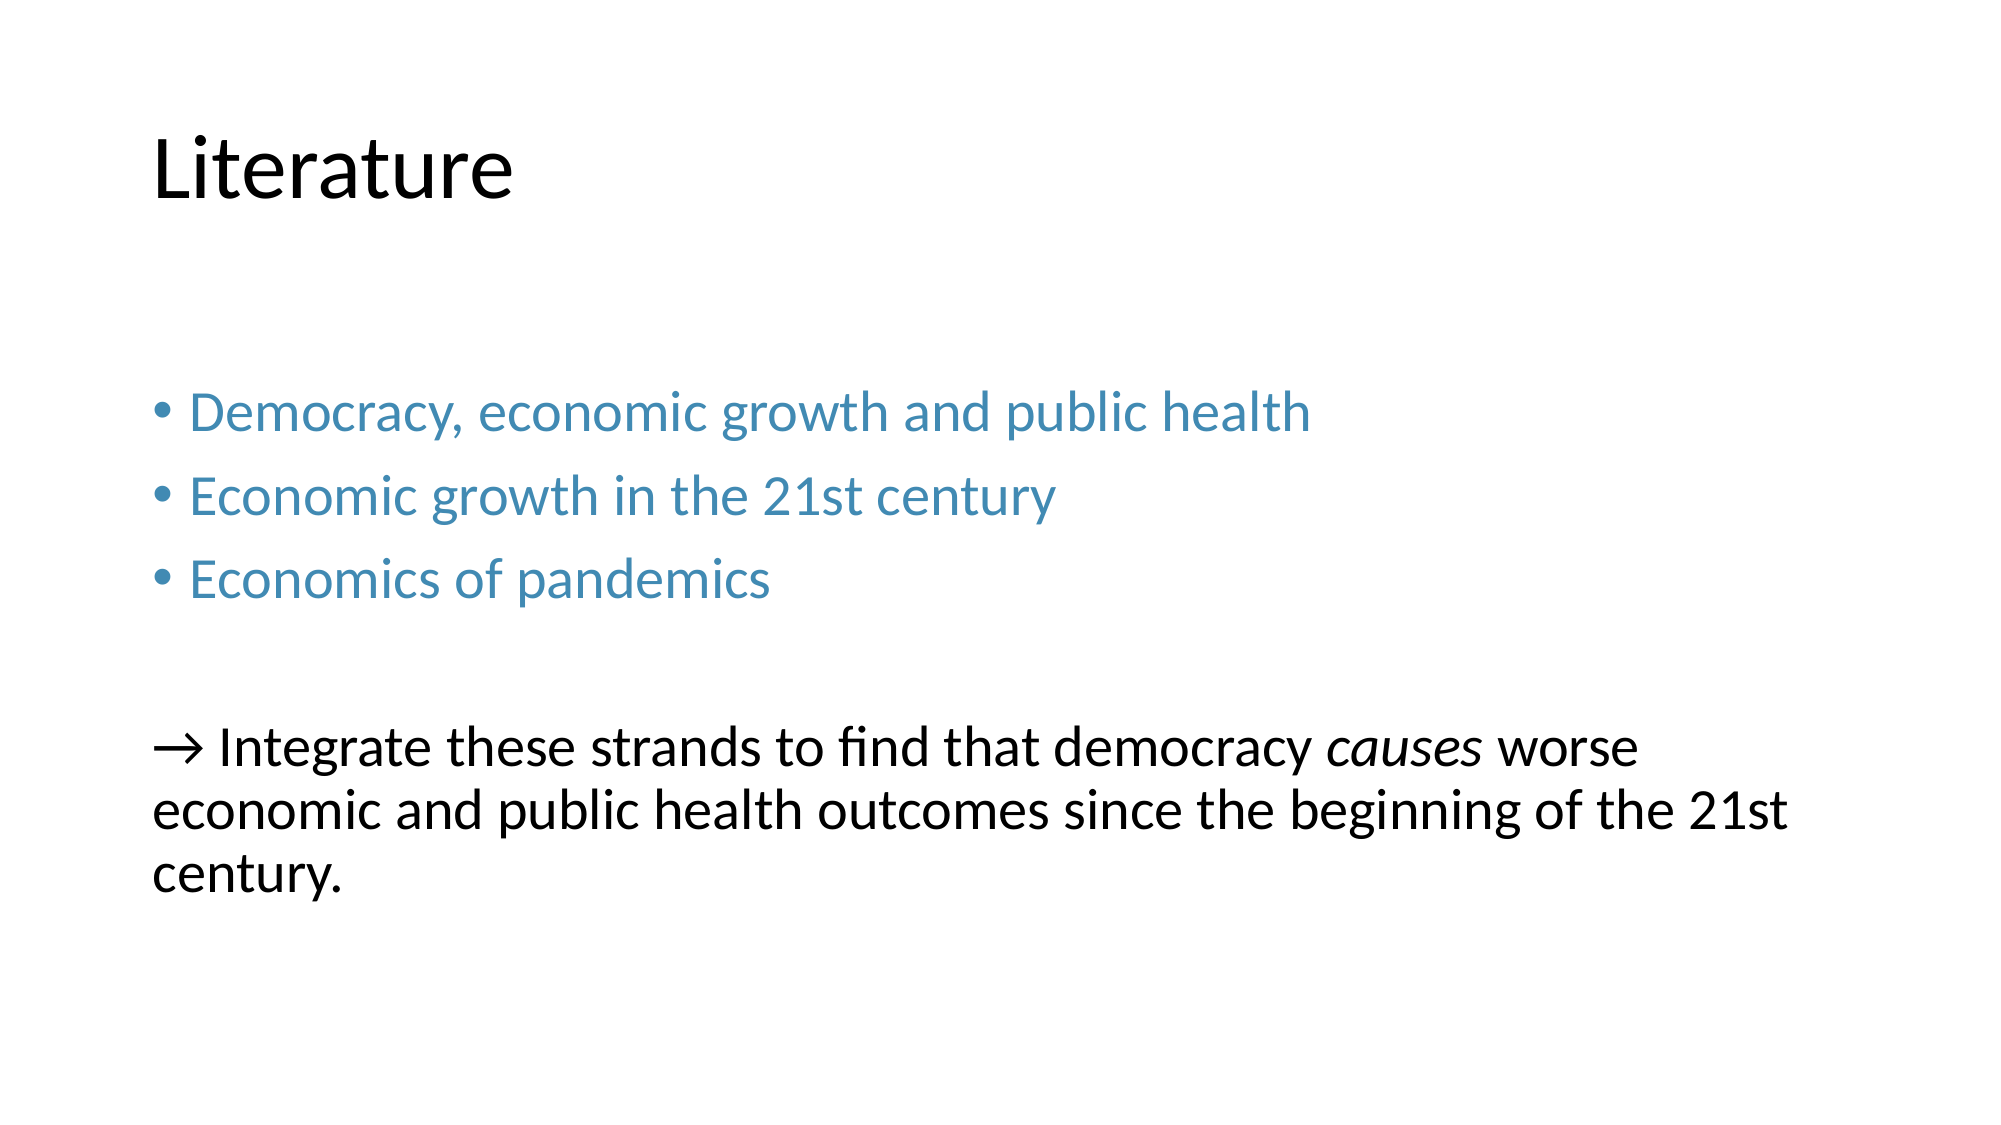

# Literature

Democracy, economic growth and public health
Economic growth in the 21st century
Economics of pandemics

→ Integrate these strands to find that democracy causes worse economic and public health outcomes since the beginning of the 21st century.